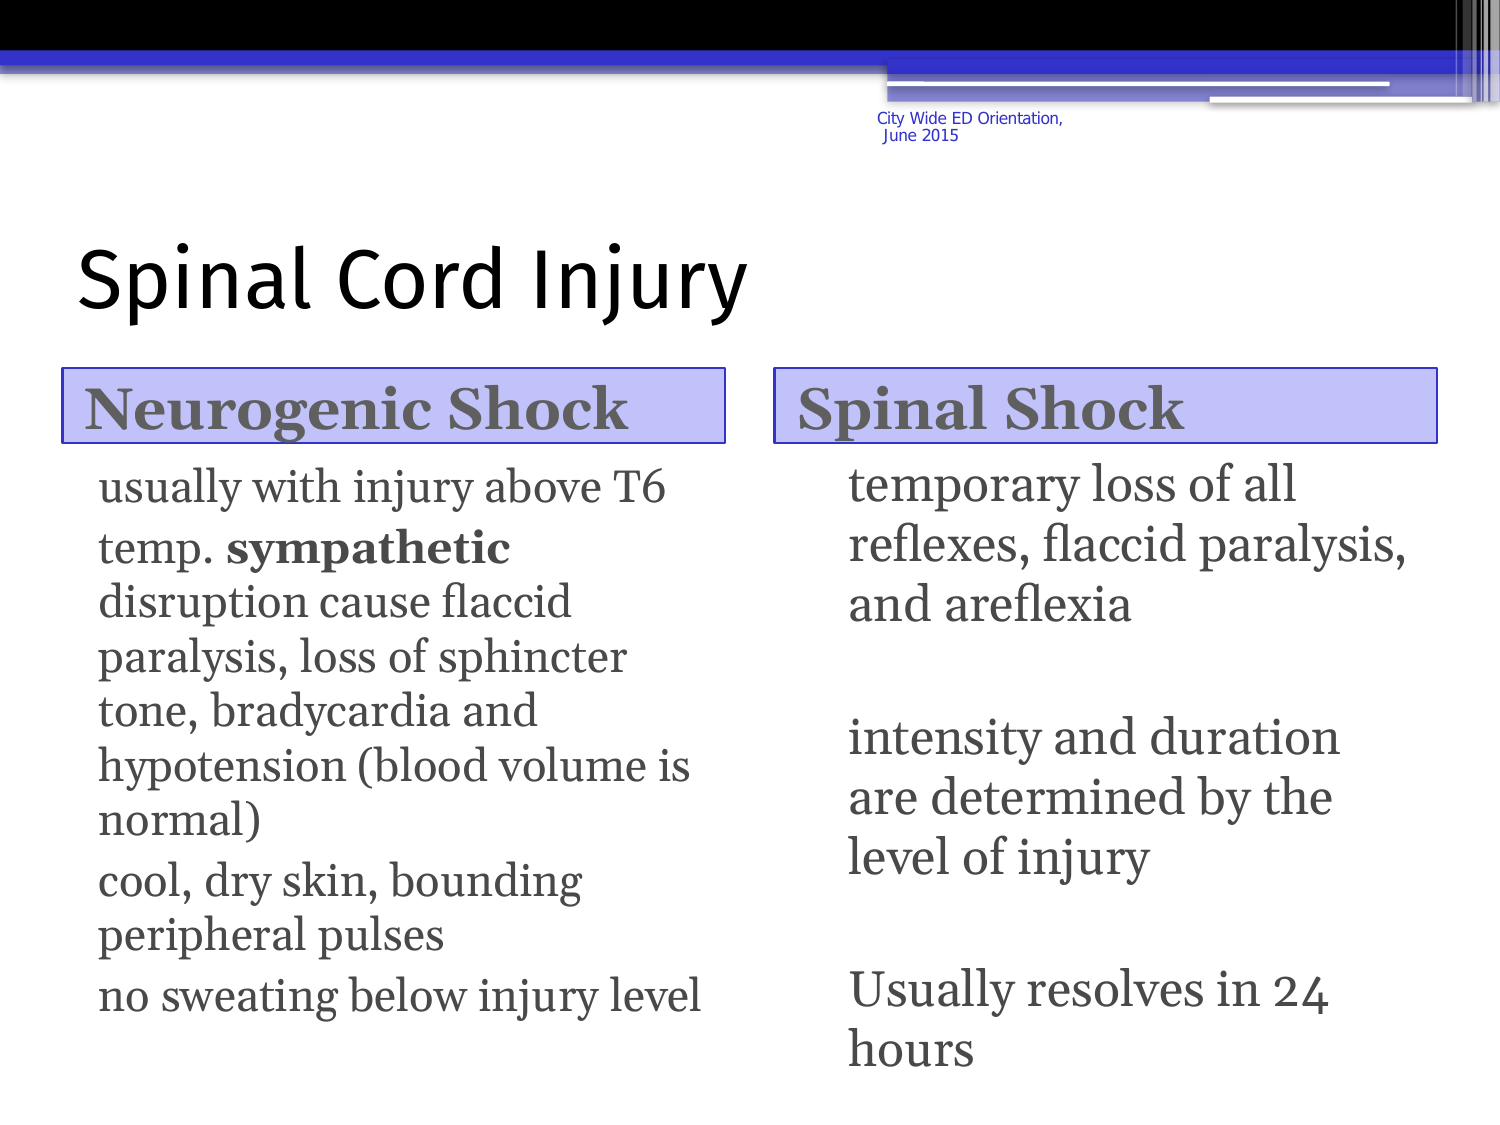

City Wide ED Orientation, June 2015
# Spinal Cord Injury
Neurogenic Shock
Spinal Shock
temporary loss of all reflexes, flaccid paralysis, and areflexia

intensity and duration are determined by the level of injury

Usually resolves in 24 hours

usually with injury above T6
temp. sympathetic disruption cause flaccid paralysis, loss of sphincter tone, bradycardia and hypotension (blood volume is normal)
cool, dry skin, bounding peripheral pulses
no sweating below injury level